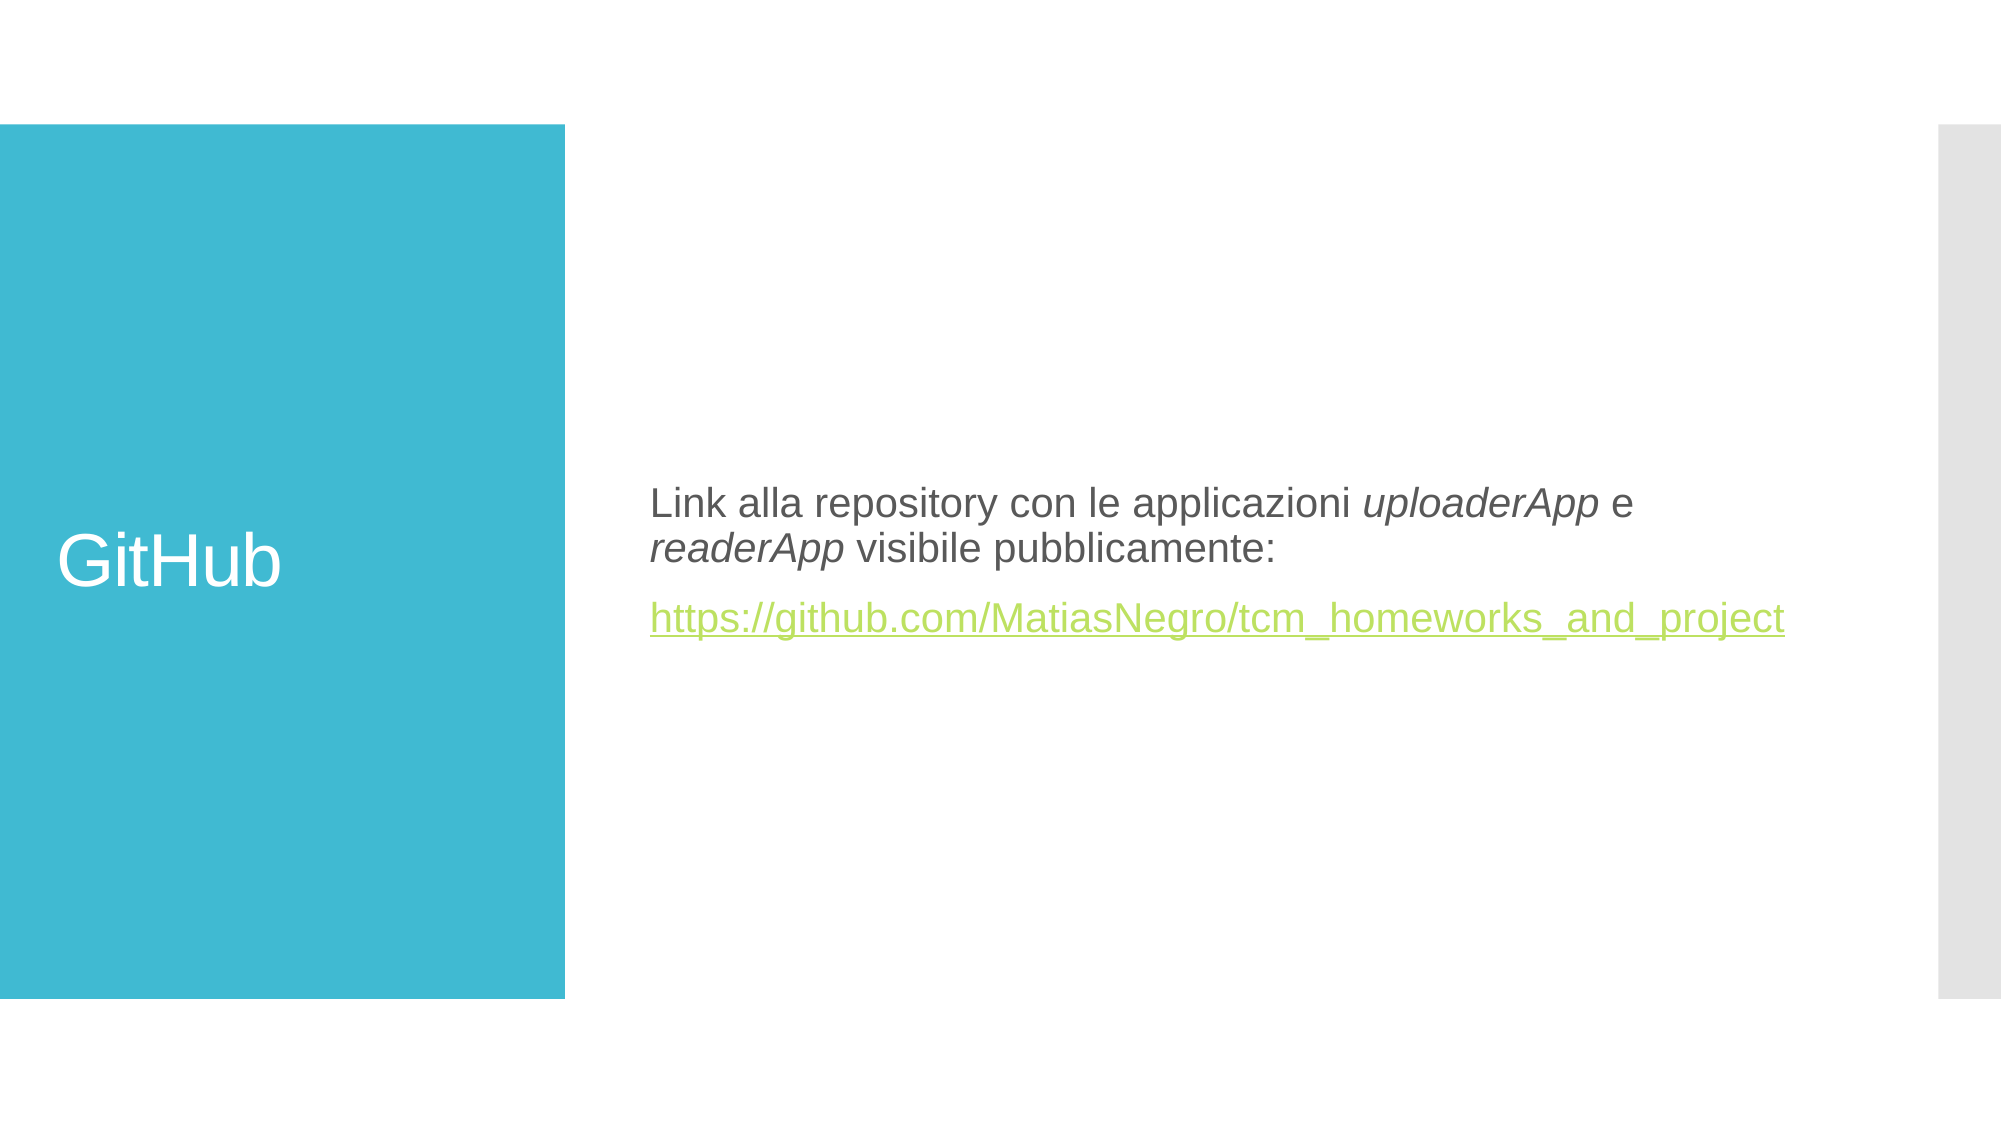

Link alla repository con le applicazioni uploaderApp e readerApp visibile pubblicamente:
https://github.com/MatiasNegro/tcm_homeworks_and_project
# GitHub